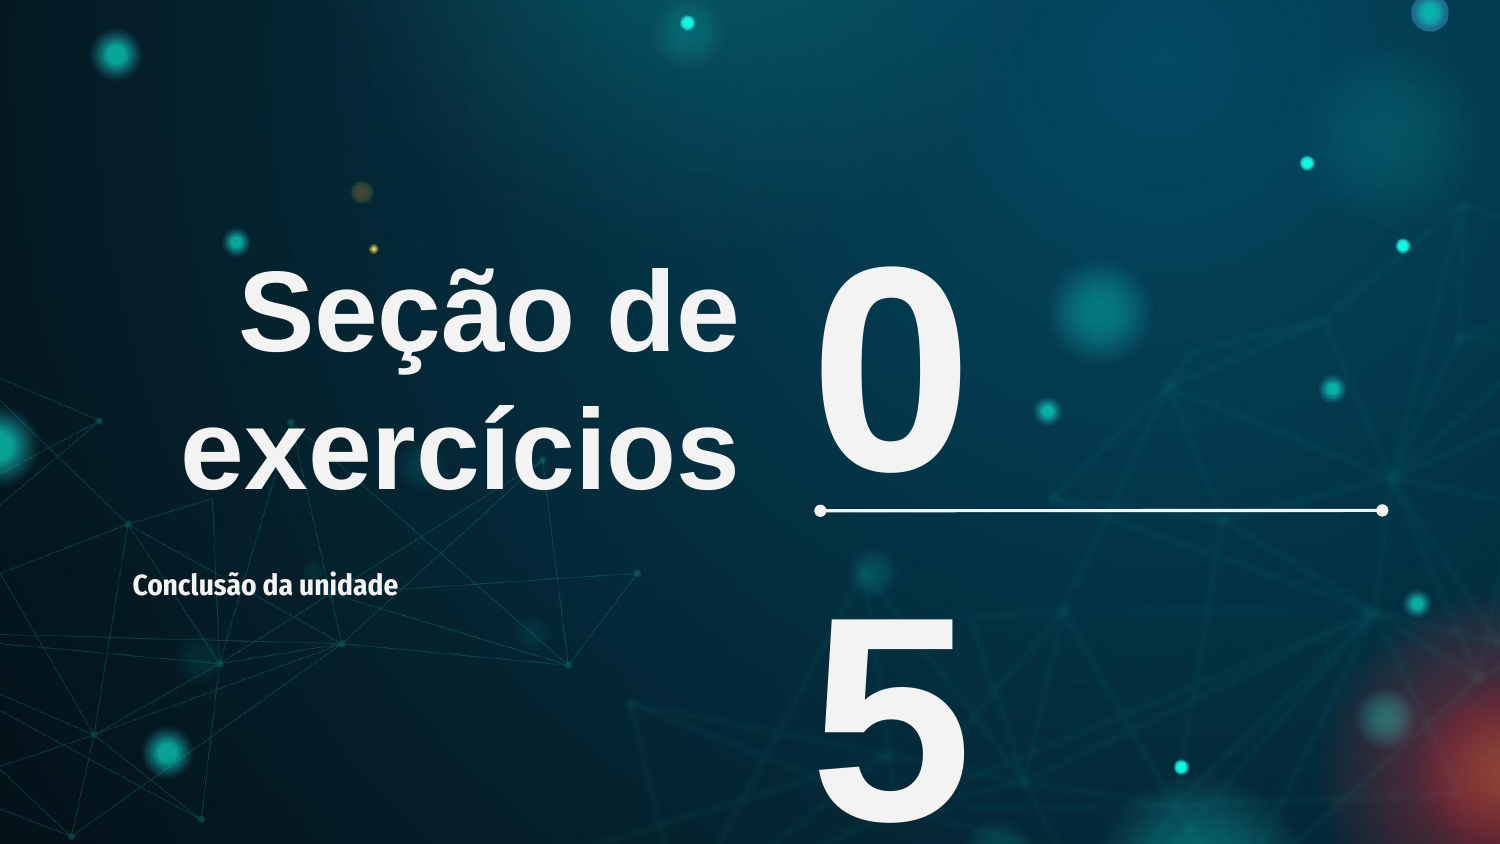

# Seção de exercícios
05
Conclusão da unidade